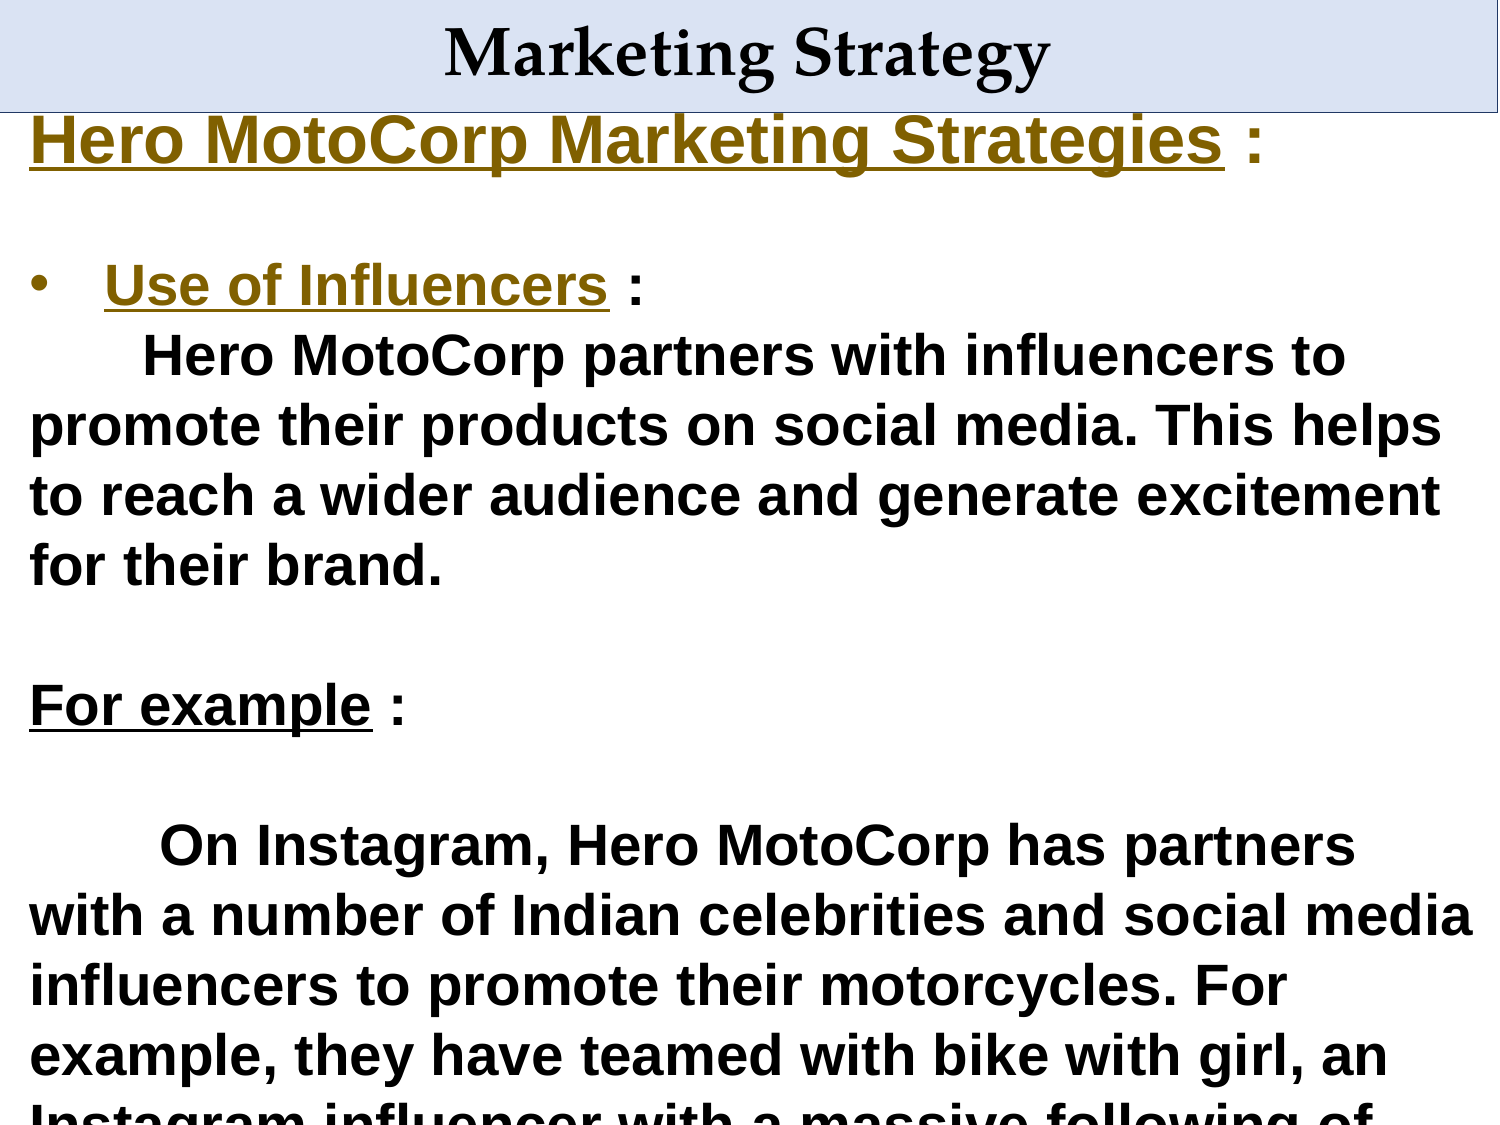

# Marketing Strategy
Hero MotoCorp Marketing Strategies :

Use of Influencers :
       Hero MotoCorp partners with influencers to promote their products on social media. This helps to reach a wider audience and generate excitement for their brand.

For example :

        On Instagram, Hero MotoCorp has partners with a number of Indian celebrities and social media influencers to promote their motorcycles. For example, they have teamed with bike with girl, an Instagram influencer with a massive following of 1.2 million people.